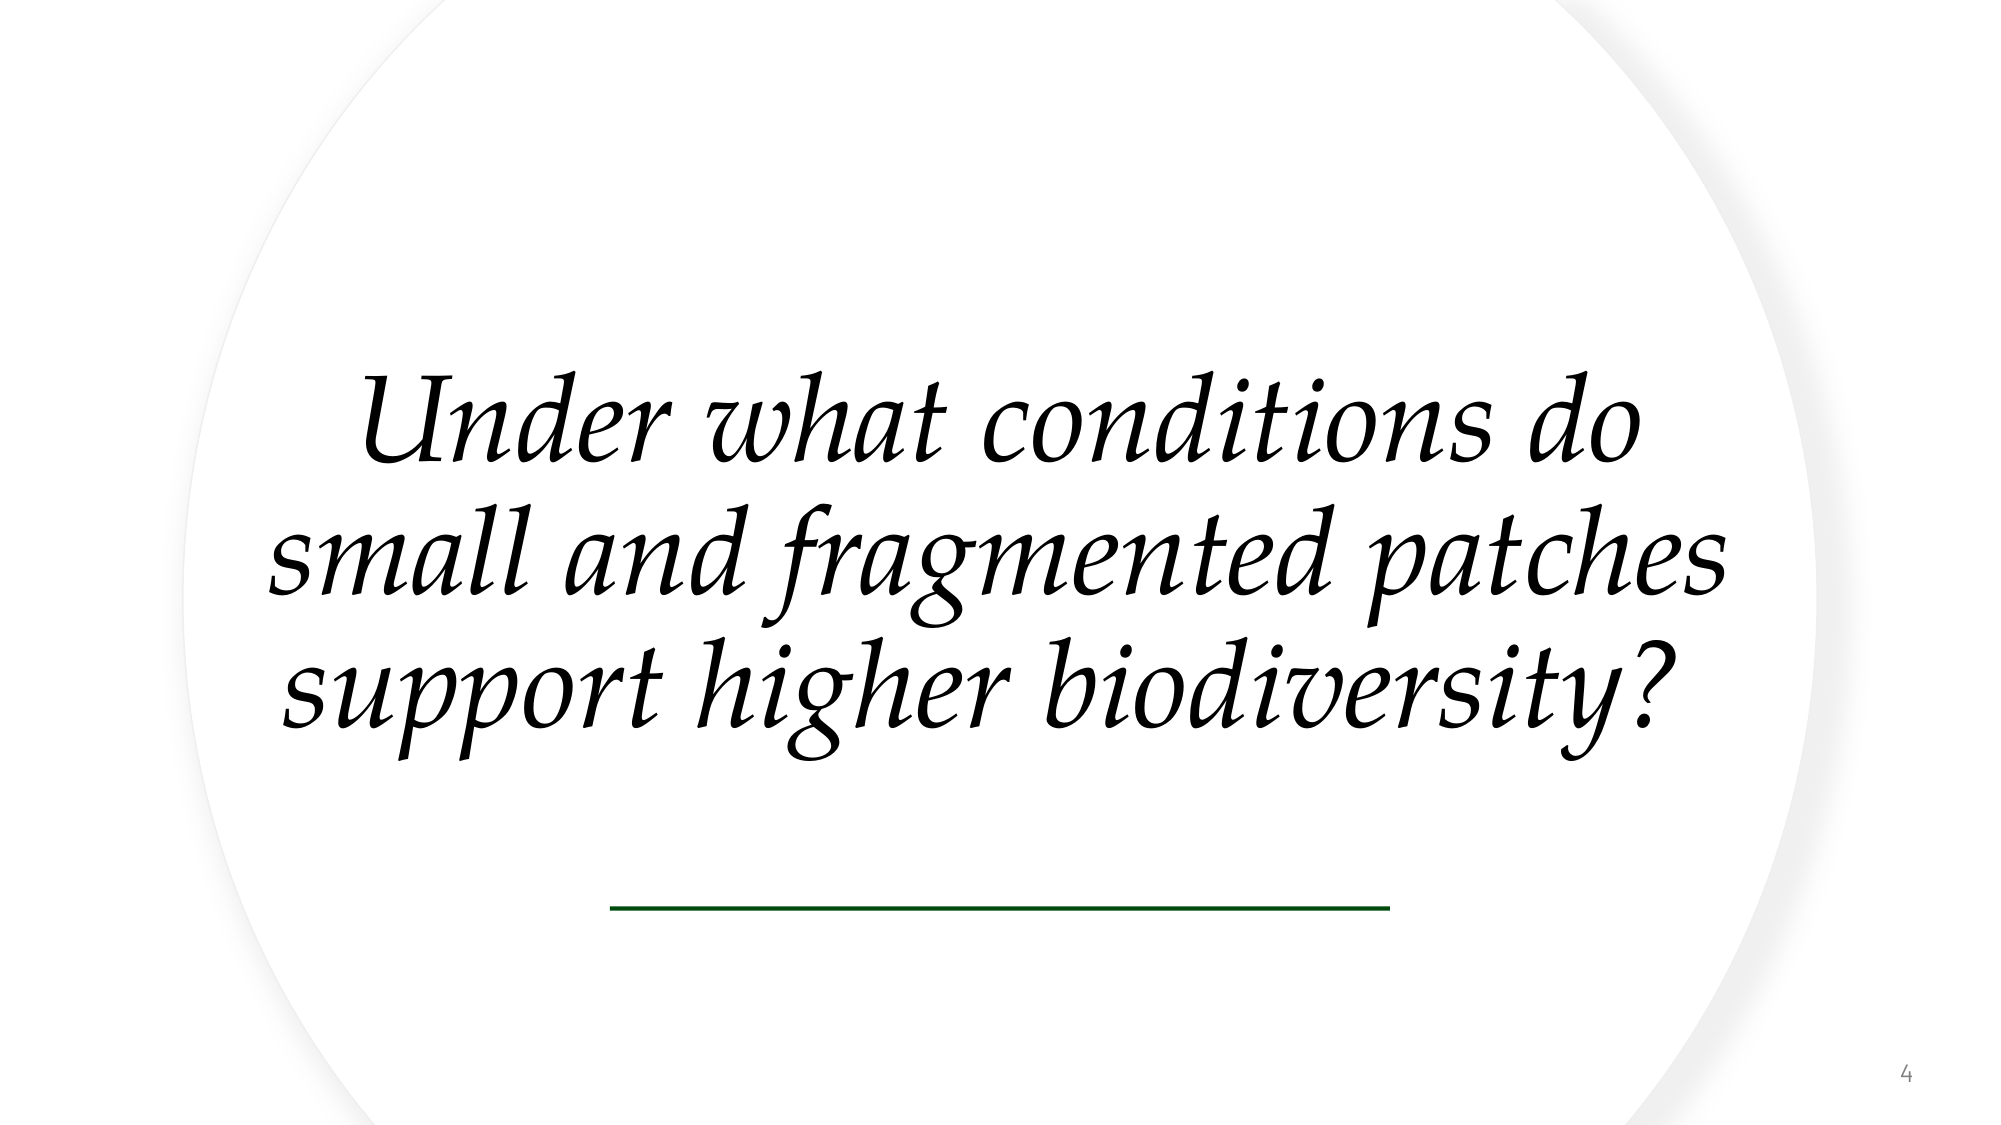

# Under what conditions do small and fragmented patches support higher biodiversity?

4